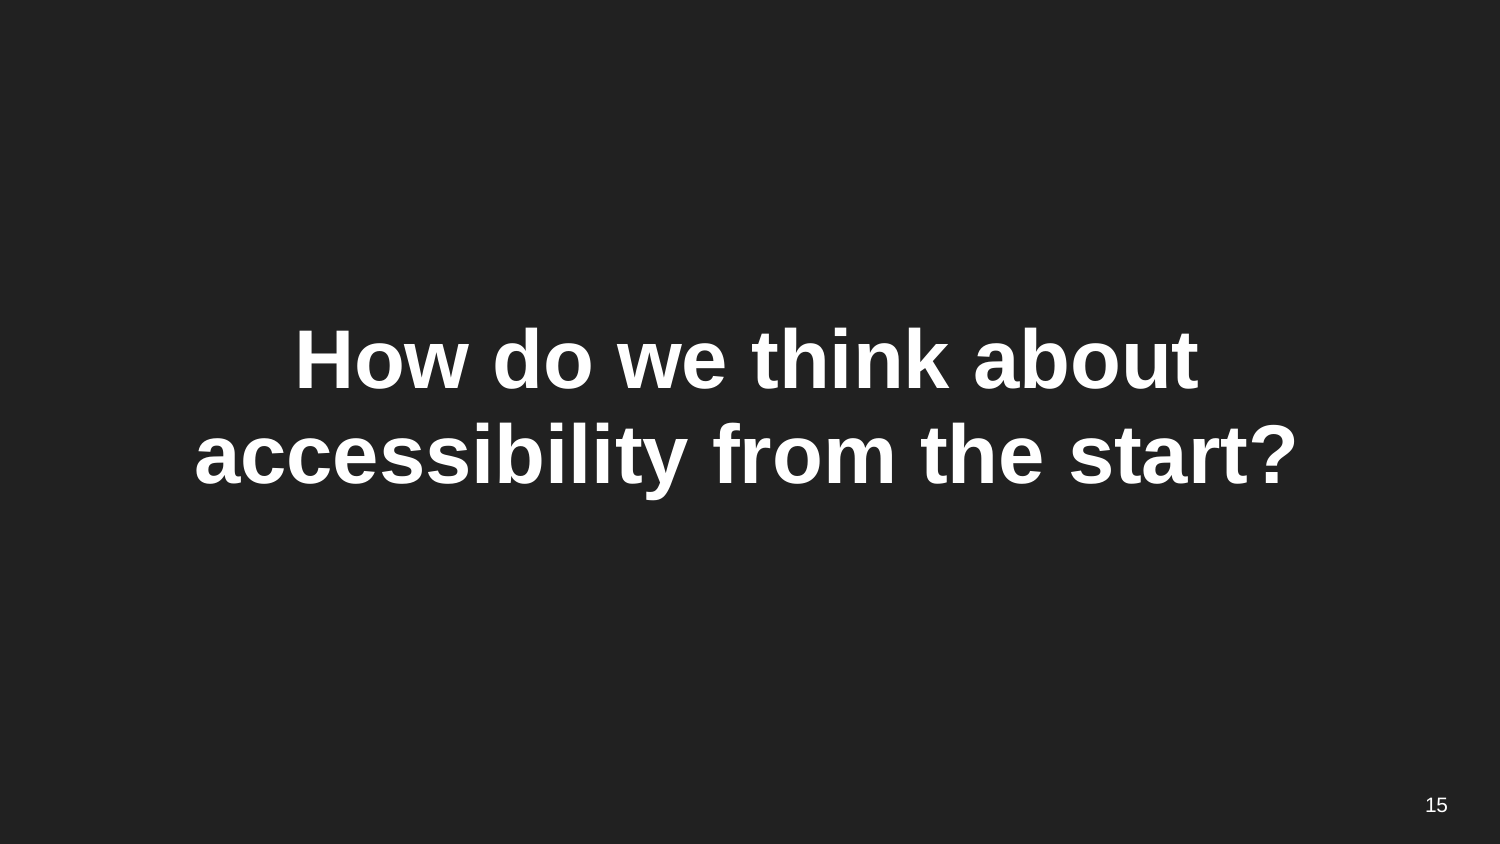

# How do we think about accessibility from the start?
15